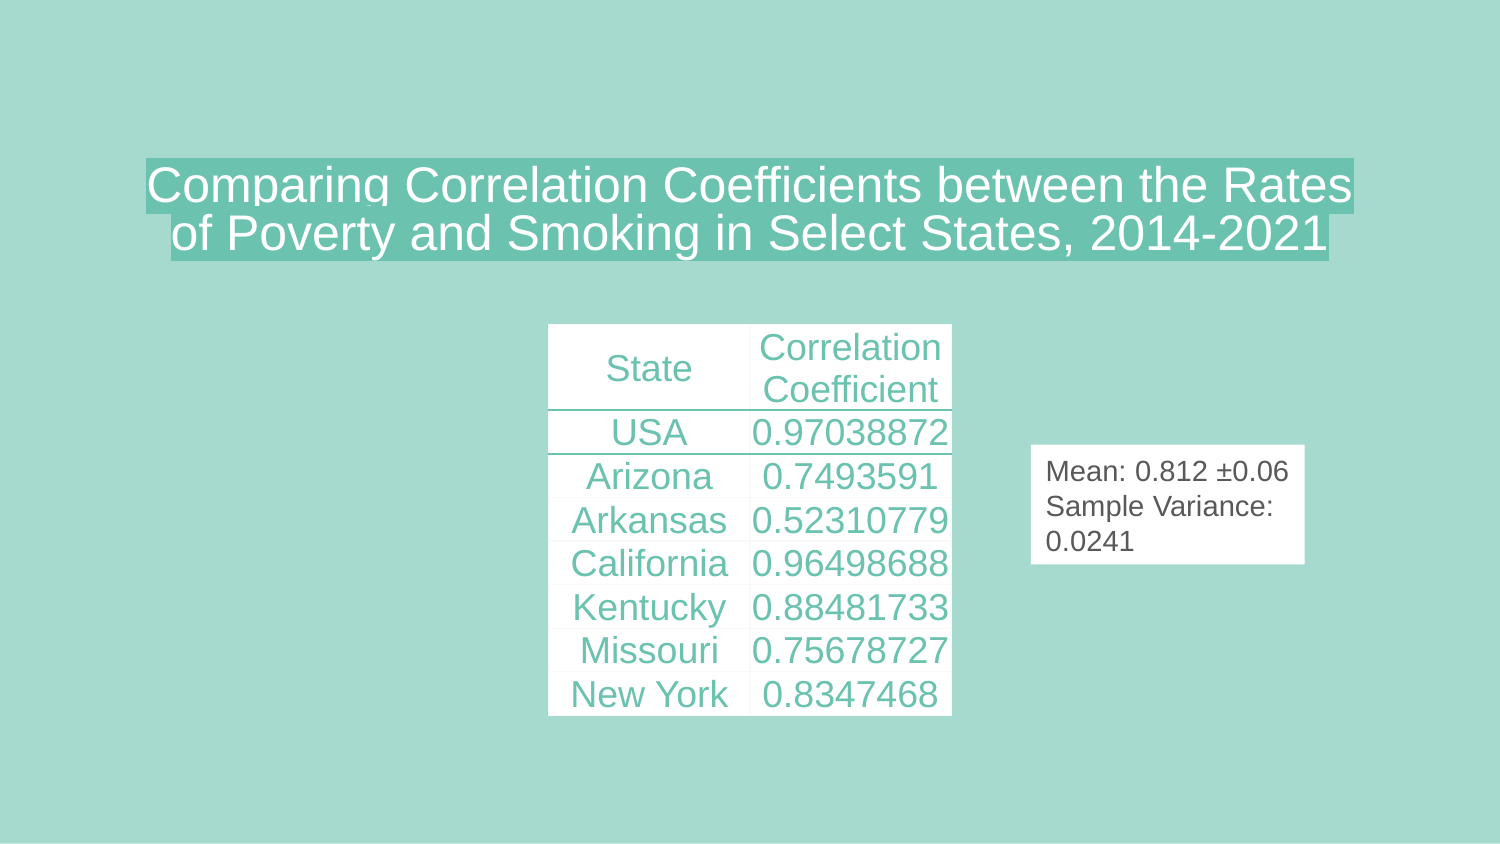

# Comparing Correlation Coefficients between the Rates of Poverty and Smoking in Select States, 2014-2021
| State | Correlation Coefficient |
| --- | --- |
| USA | 0.97038872 |
| Arizona | 0.7493591 |
| Arkansas | 0.52310779 |
| California | 0.96498688 |
| Kentucky | 0.88481733 |
| Missouri | 0.75678727 |
| New York | 0.8347468 |
Mean: 0.812 ±0.06 Sample Variance: 0.0241